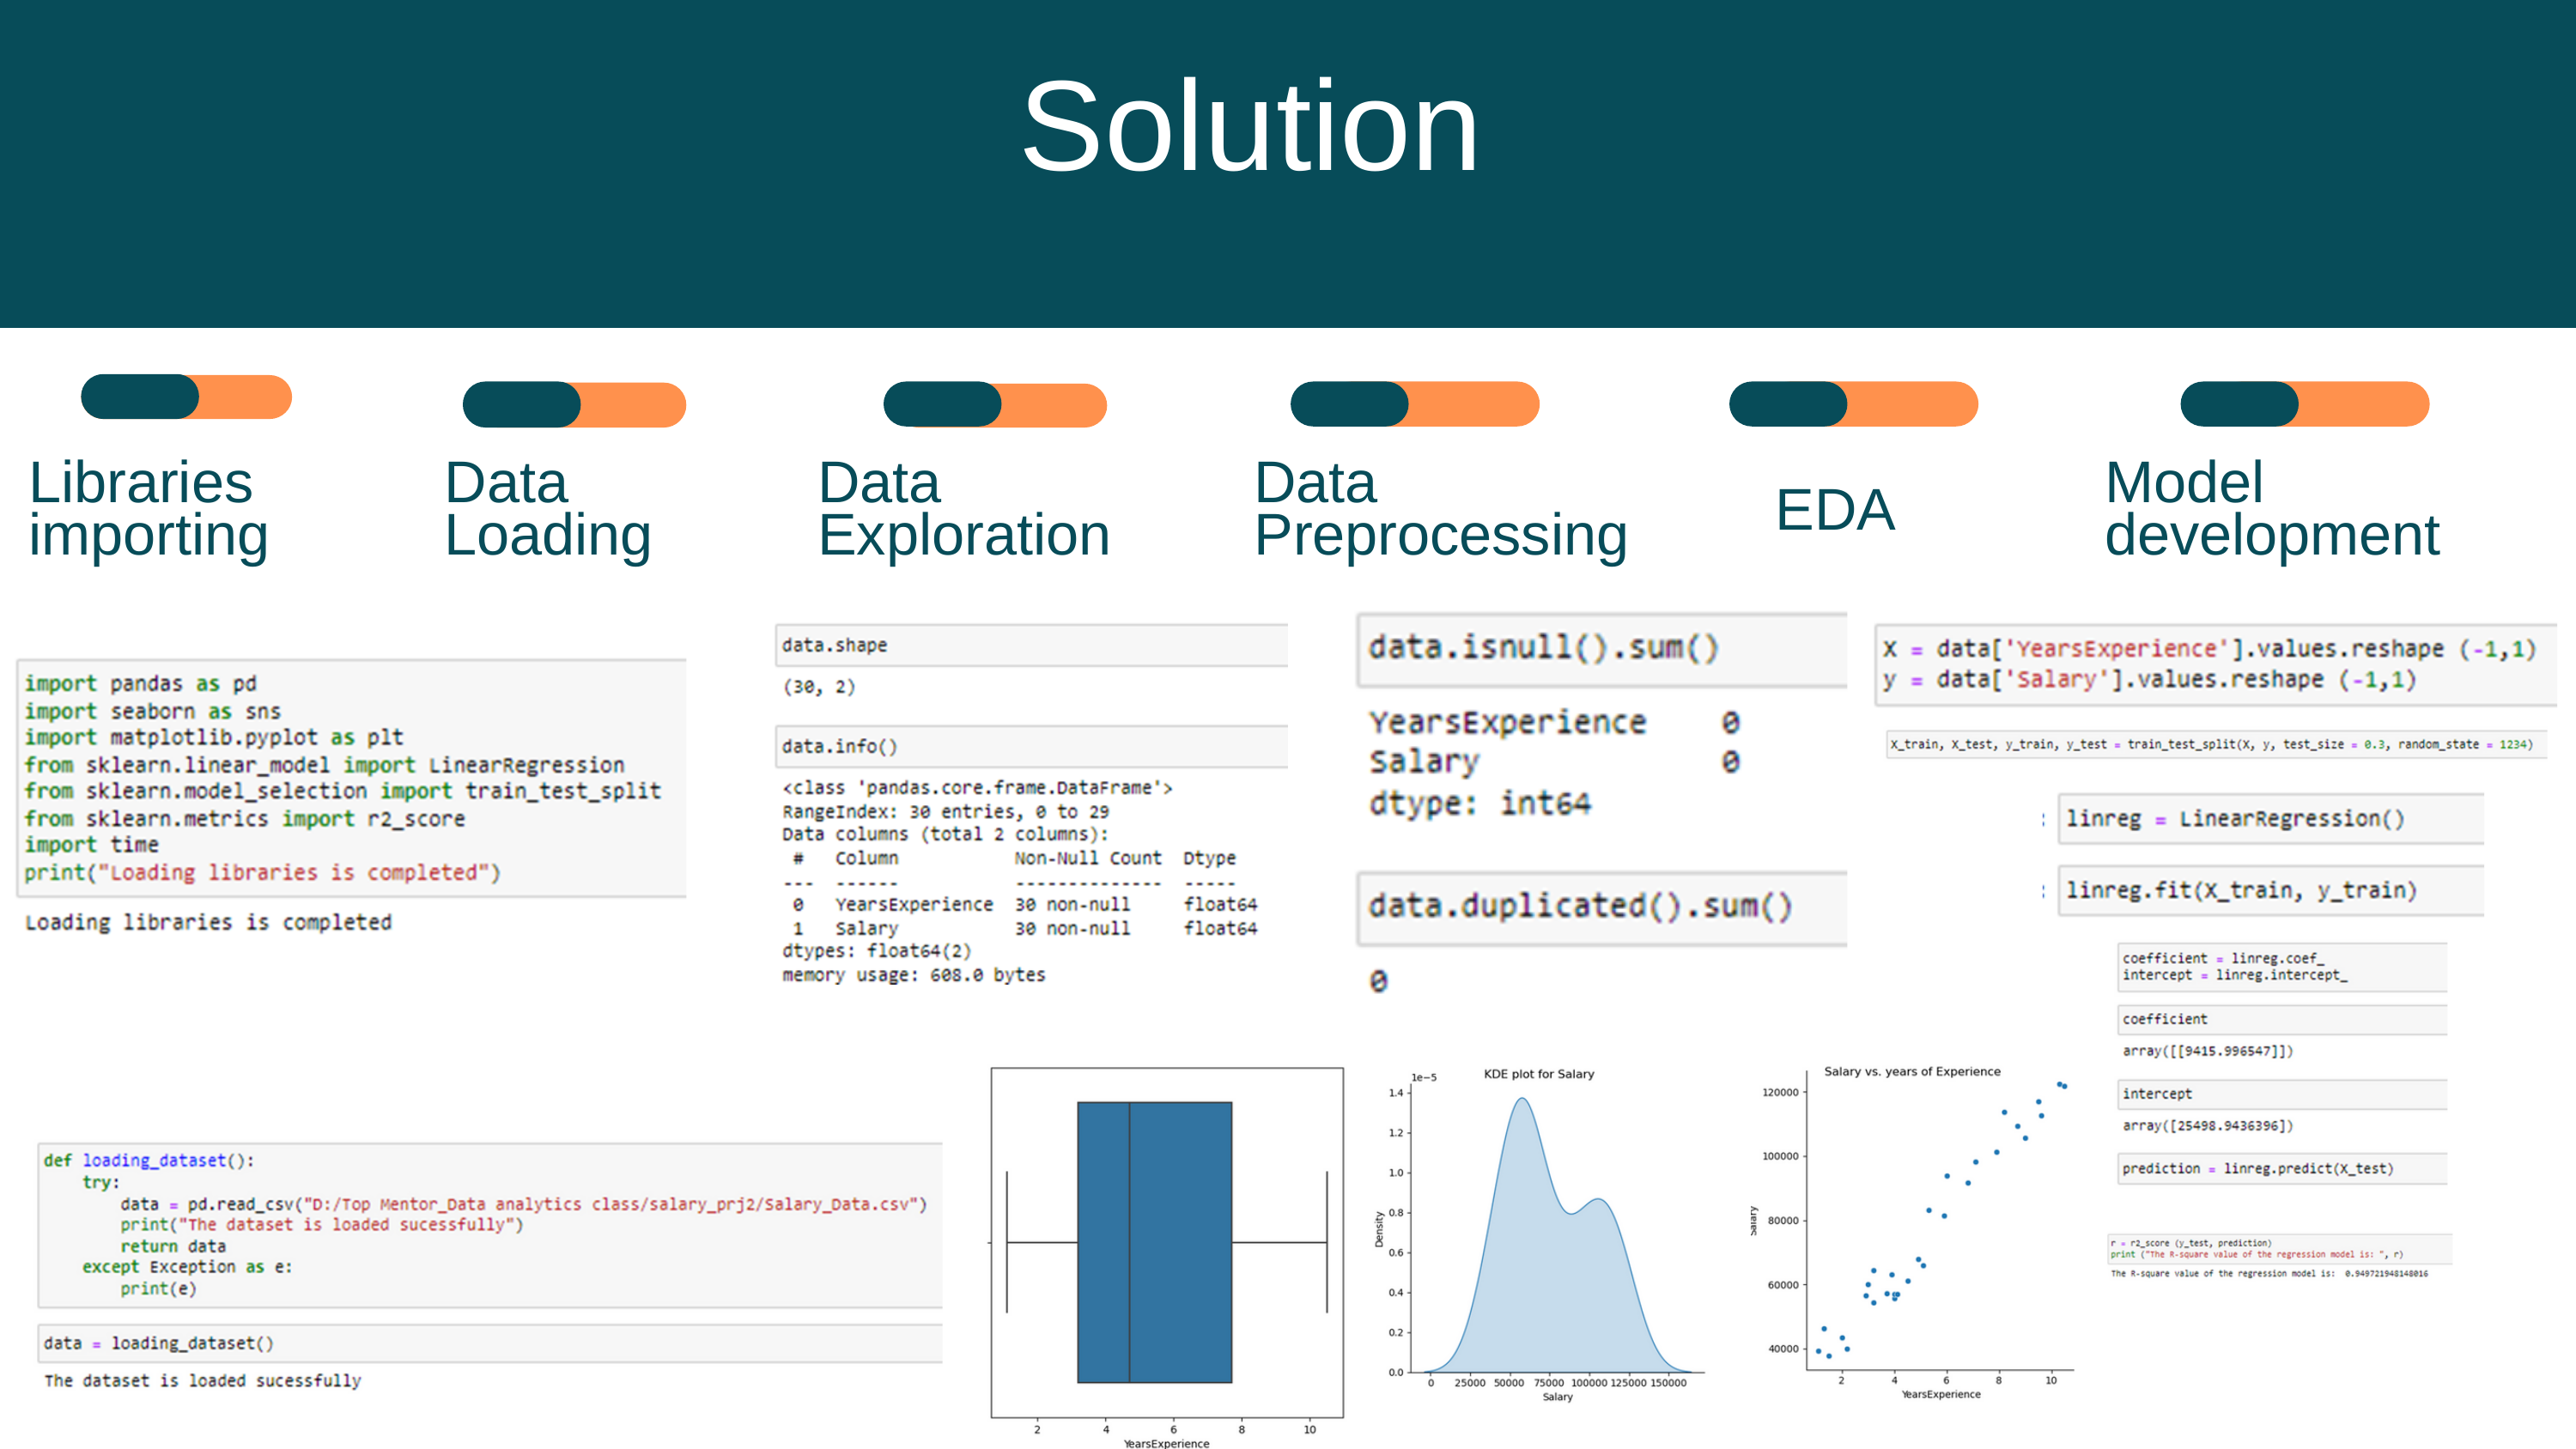

Solution

Libraries importing

Data Loading

Data Exploration

Data Preprocessing

Model development

EDA